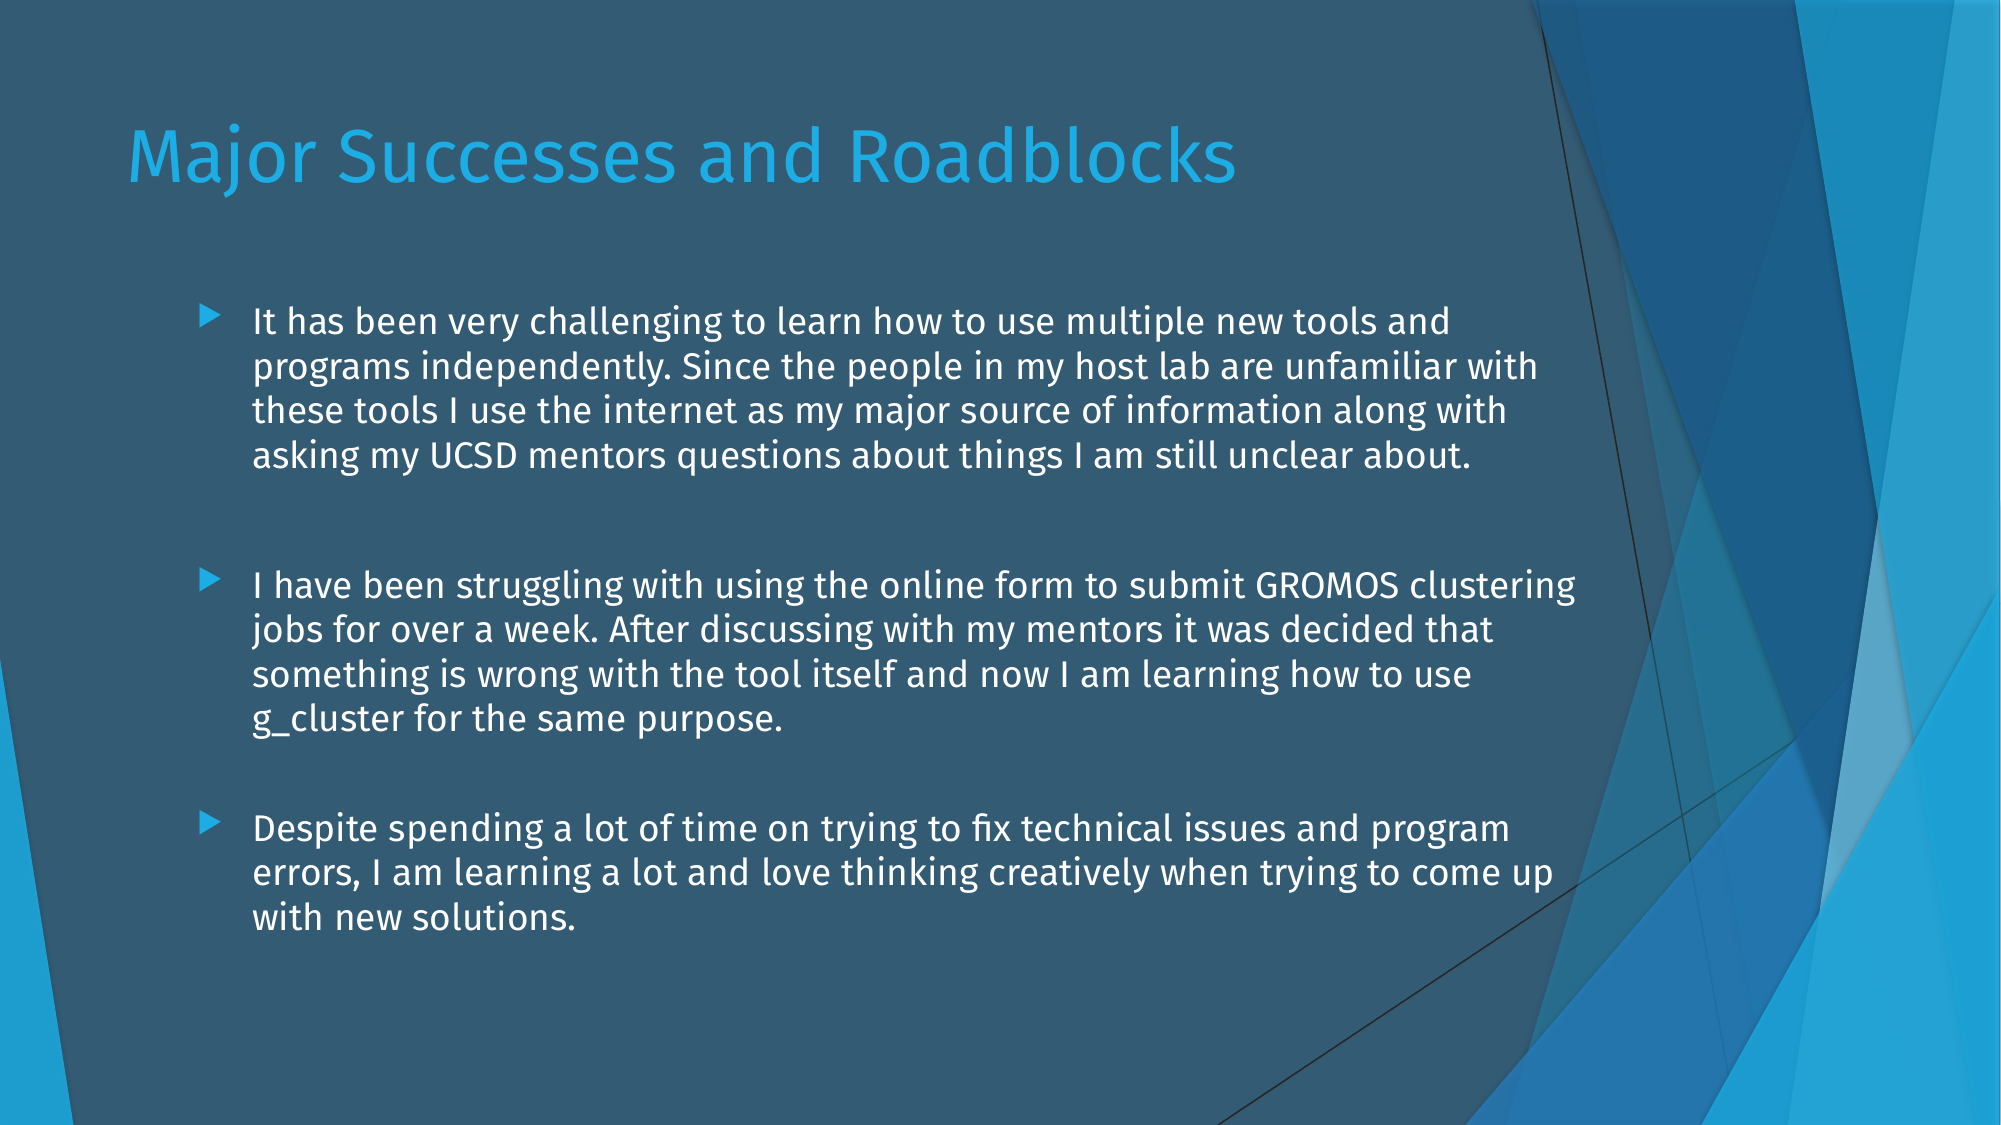

# Major Successes and Roadblocks
It has been very challenging to learn how to use multiple new tools and programs independently. Since the people in my host lab are unfamiliar with these tools I use the internet as my major source of information along with asking my UCSD mentors questions about things I am still unclear about.

I have been struggling with using the online form to submit GROMOS clustering jobs for over a week. After discussing with my mentors it was decided that something is wrong with the tool itself and now I am learning how to use g_cluster for the same purpose.
Despite spending a lot of time on trying to fix technical issues and program errors, I am learning a lot and love thinking creatively when trying to come up with new solutions.